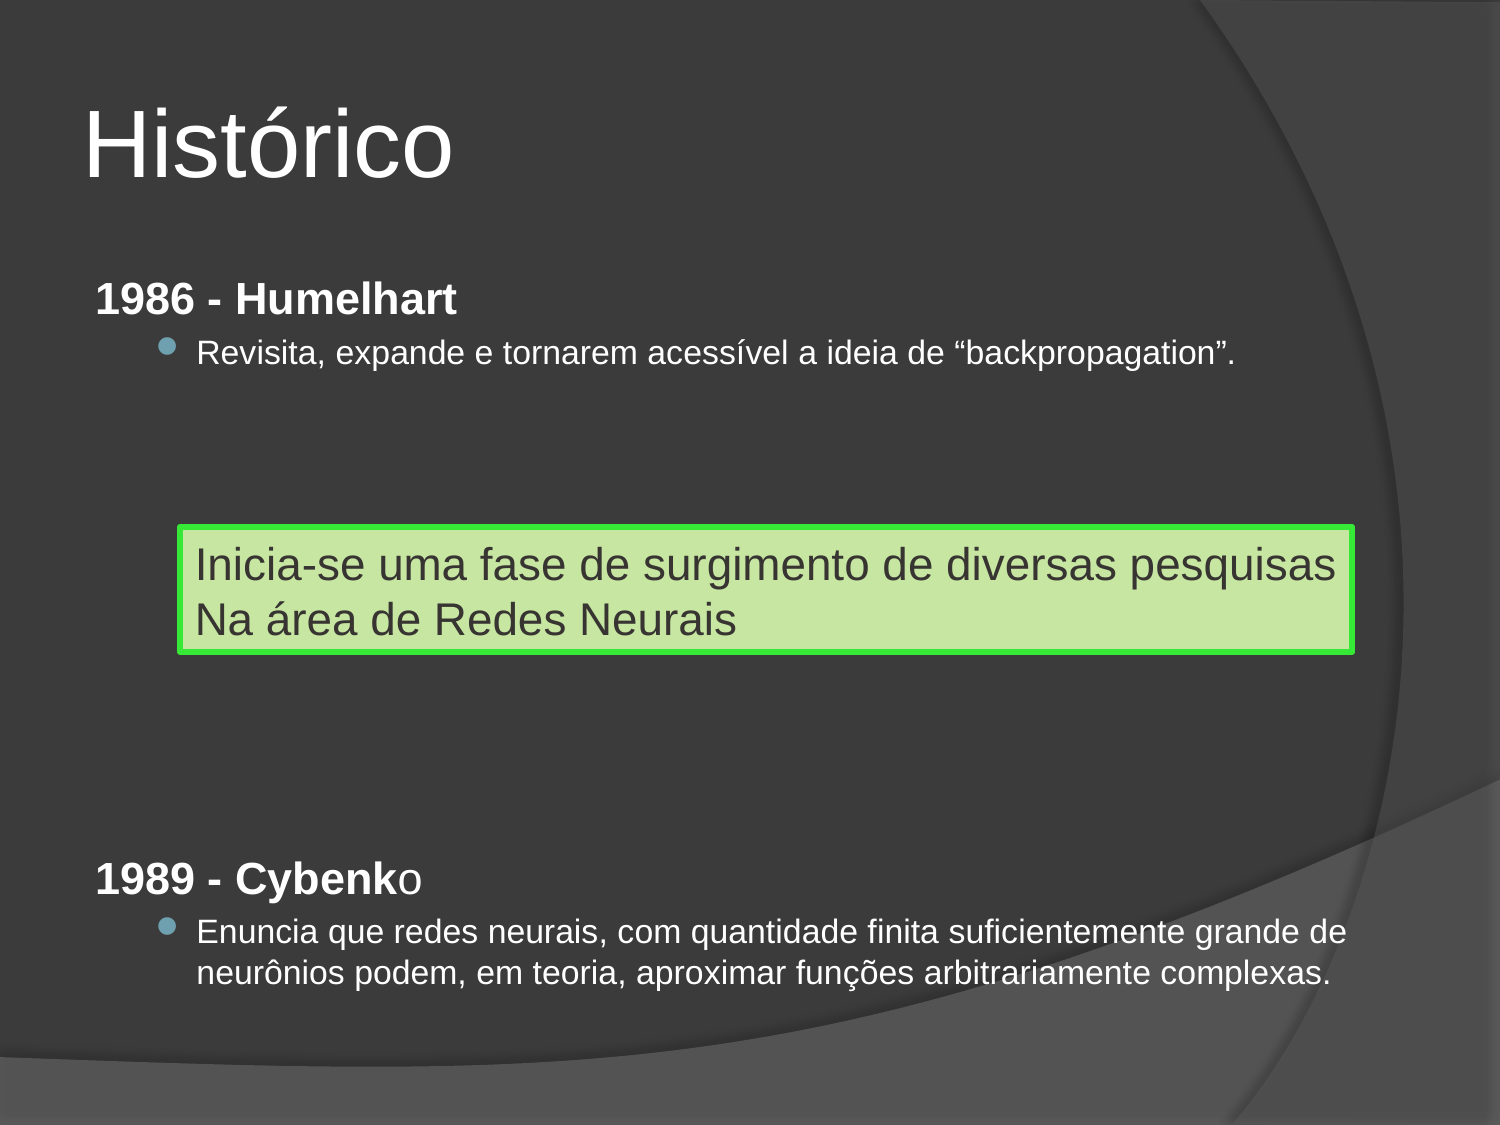

# Histórico
1986 - Humelhart
Revisita, expande e tornarem acessível a ideia de “backpropagation”.

1989 - Cybenko
Enuncia que redes neurais, com quantidade finita suficientemente grande de neurônios podem, em teoria, aproximar funções arbitrariamente complexas.
Inicia-se uma fase de surgimento de diversas pesquisas
Na área de Redes Neurais